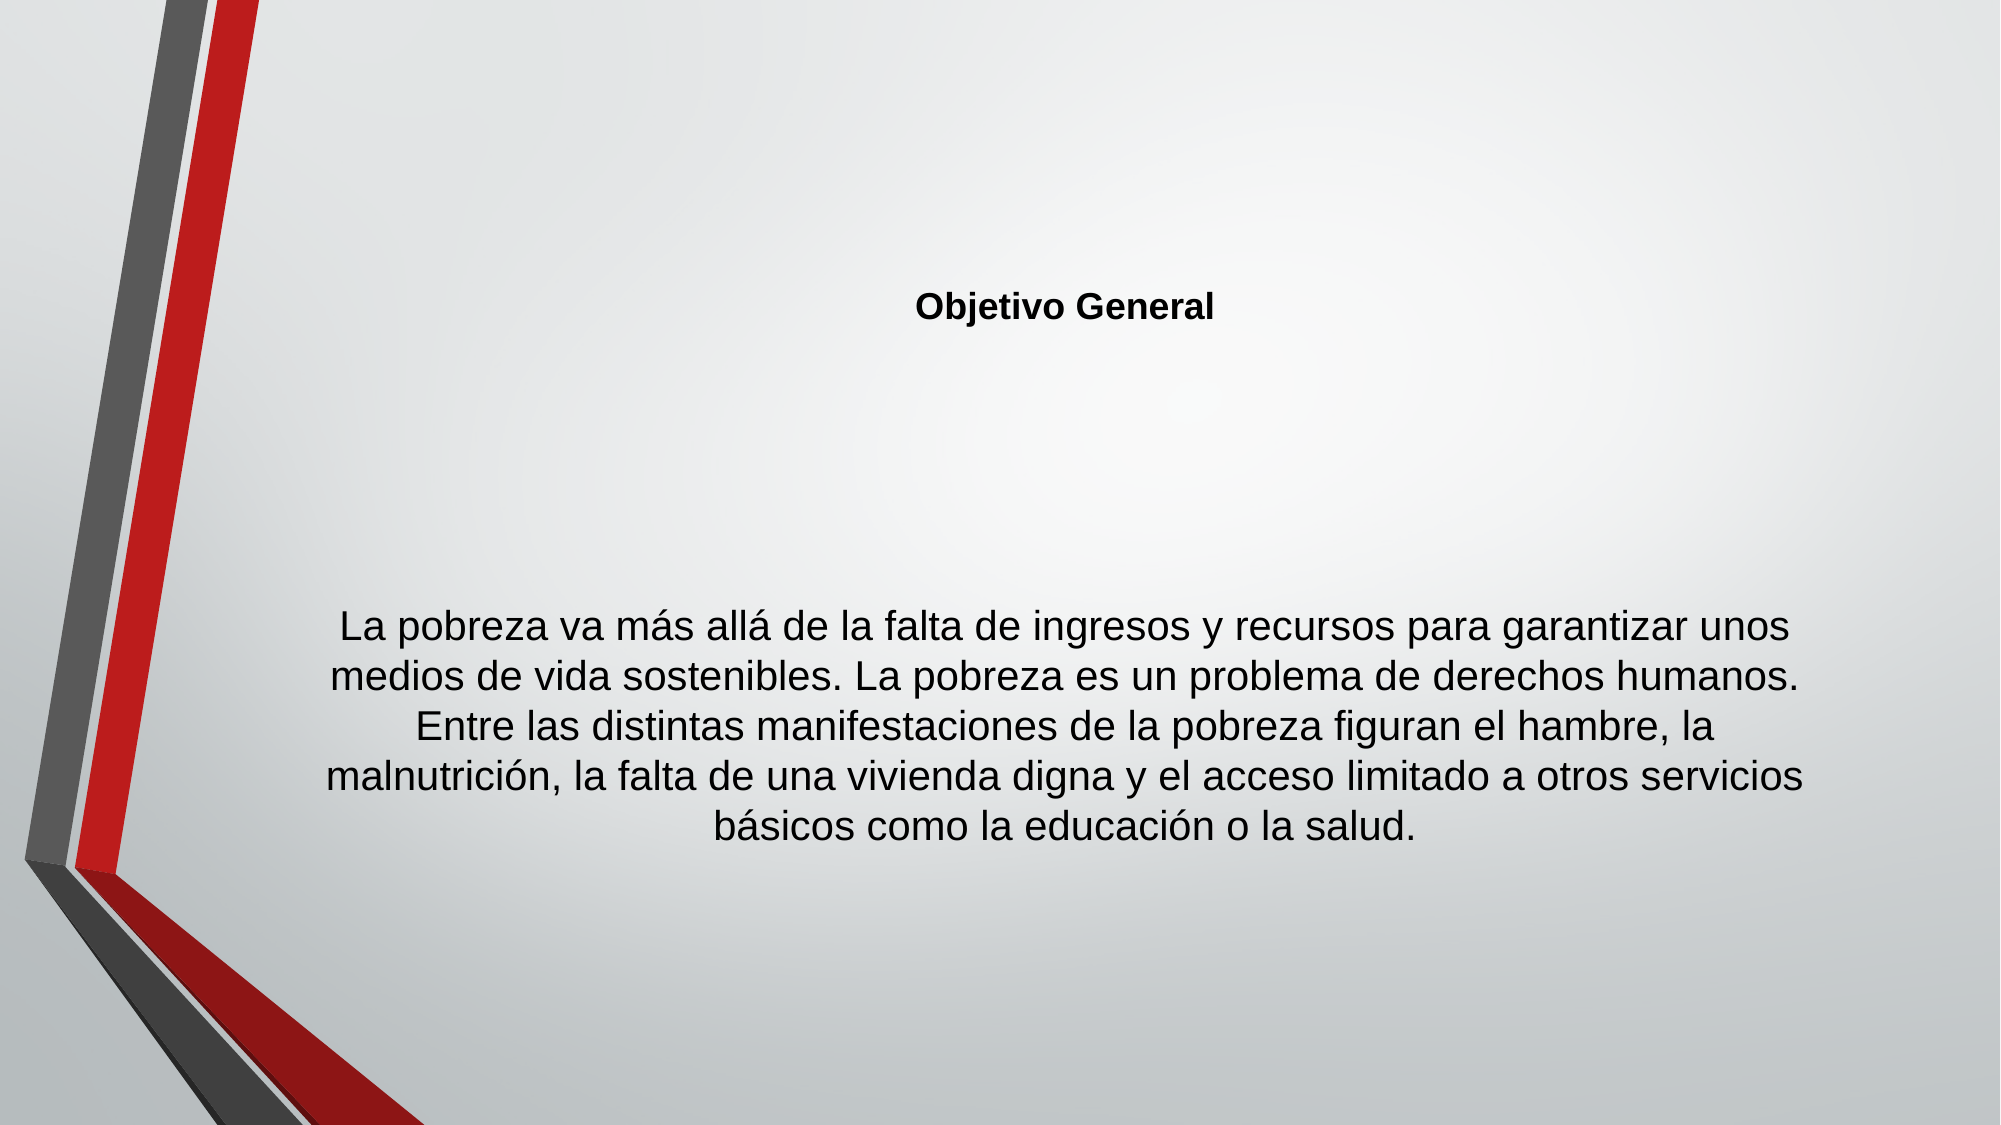

Objetivo General
# La pobreza va más allá de la falta de ingresos y recursos para garantizar unos medios de vida sostenibles. La pobreza es un problema de derechos humanos. Entre las distintas manifestaciones de la pobreza figuran el hambre, la malnutrición, la falta de una vivienda digna y el acceso limitado a otros servicios básicos como la educación o la salud.